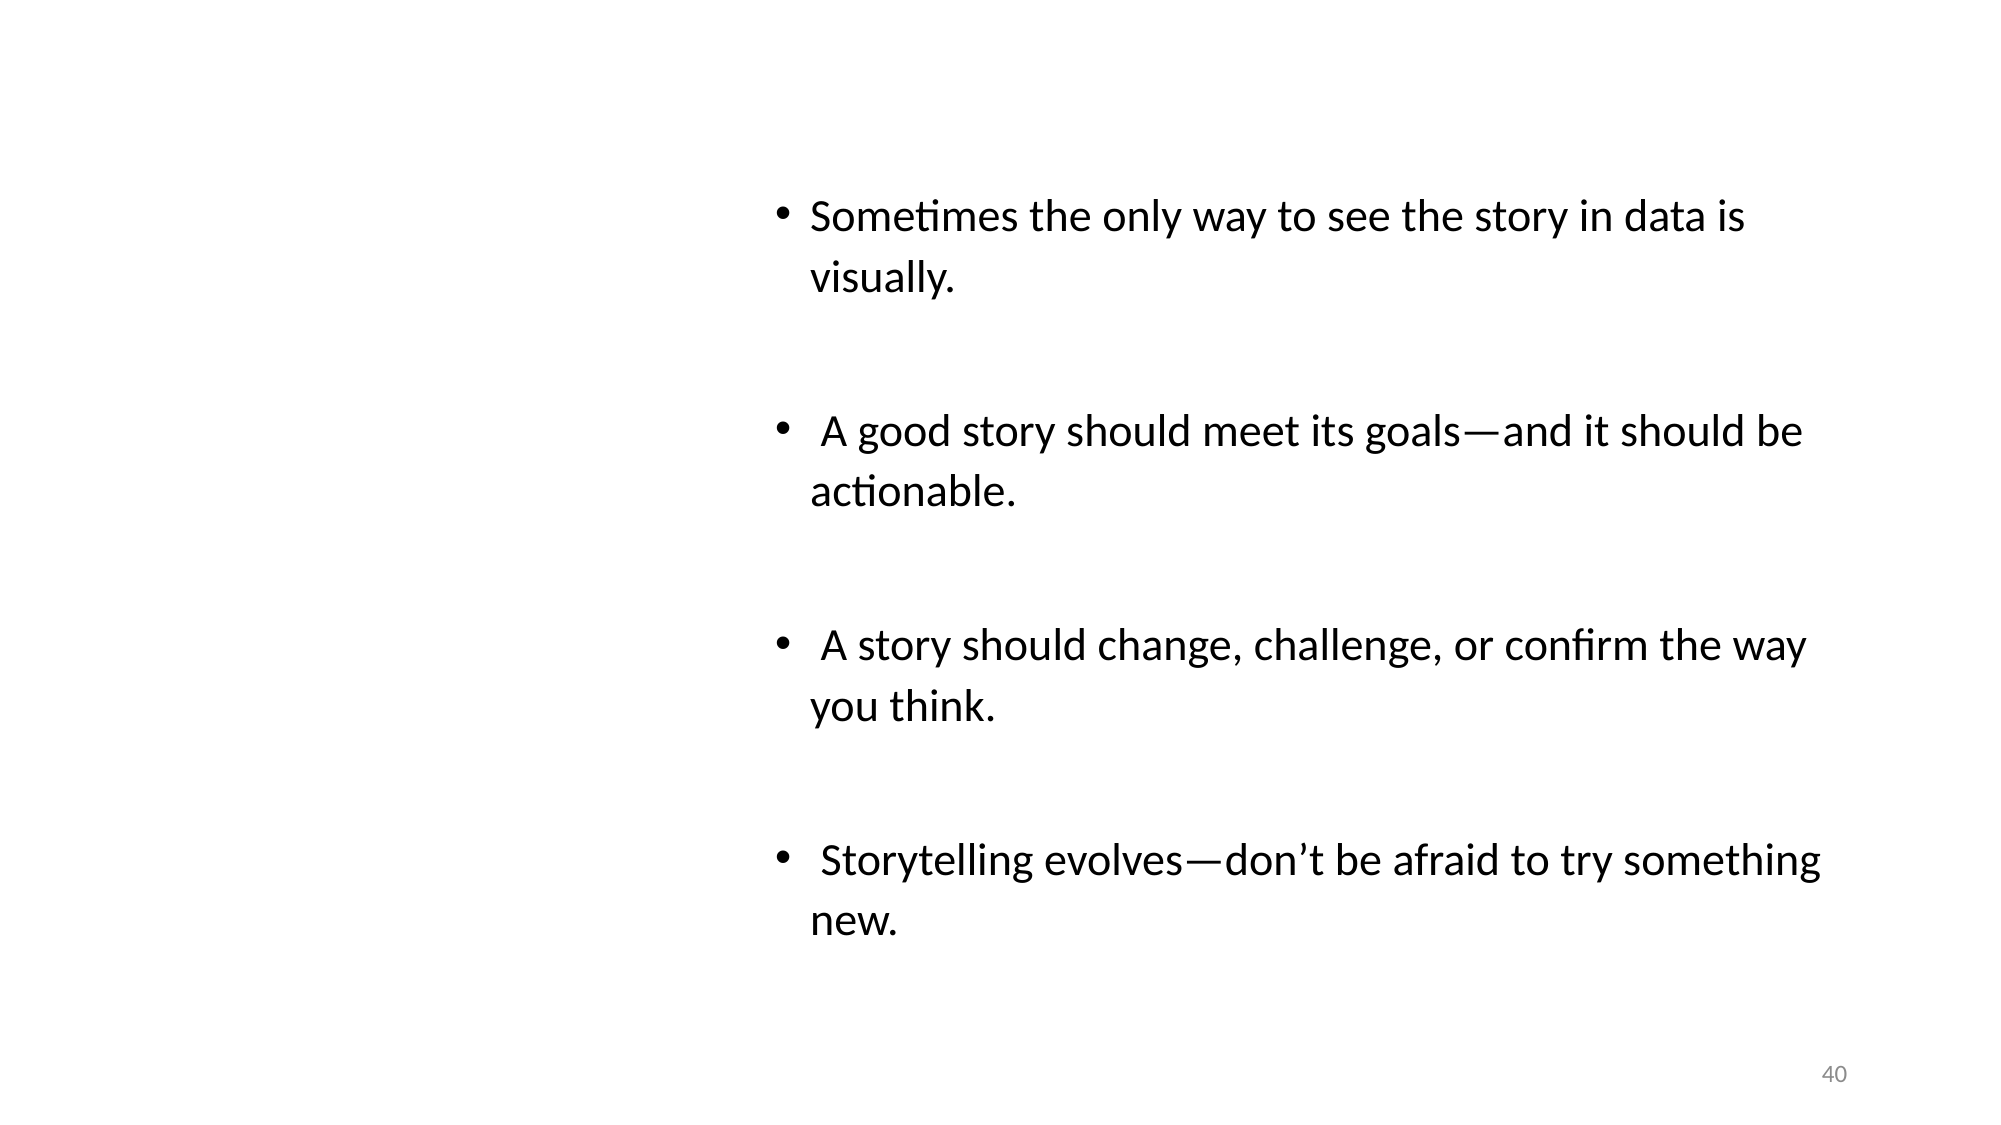

Sometimes the only way to see the story in data is visually.

 A good story should meet its goals—and it should be actionable.

 A story should change, challenge, or confirm the way you think.

 Storytelling evolves—don’t be afraid to try something new.
# Story Telling with Data
40